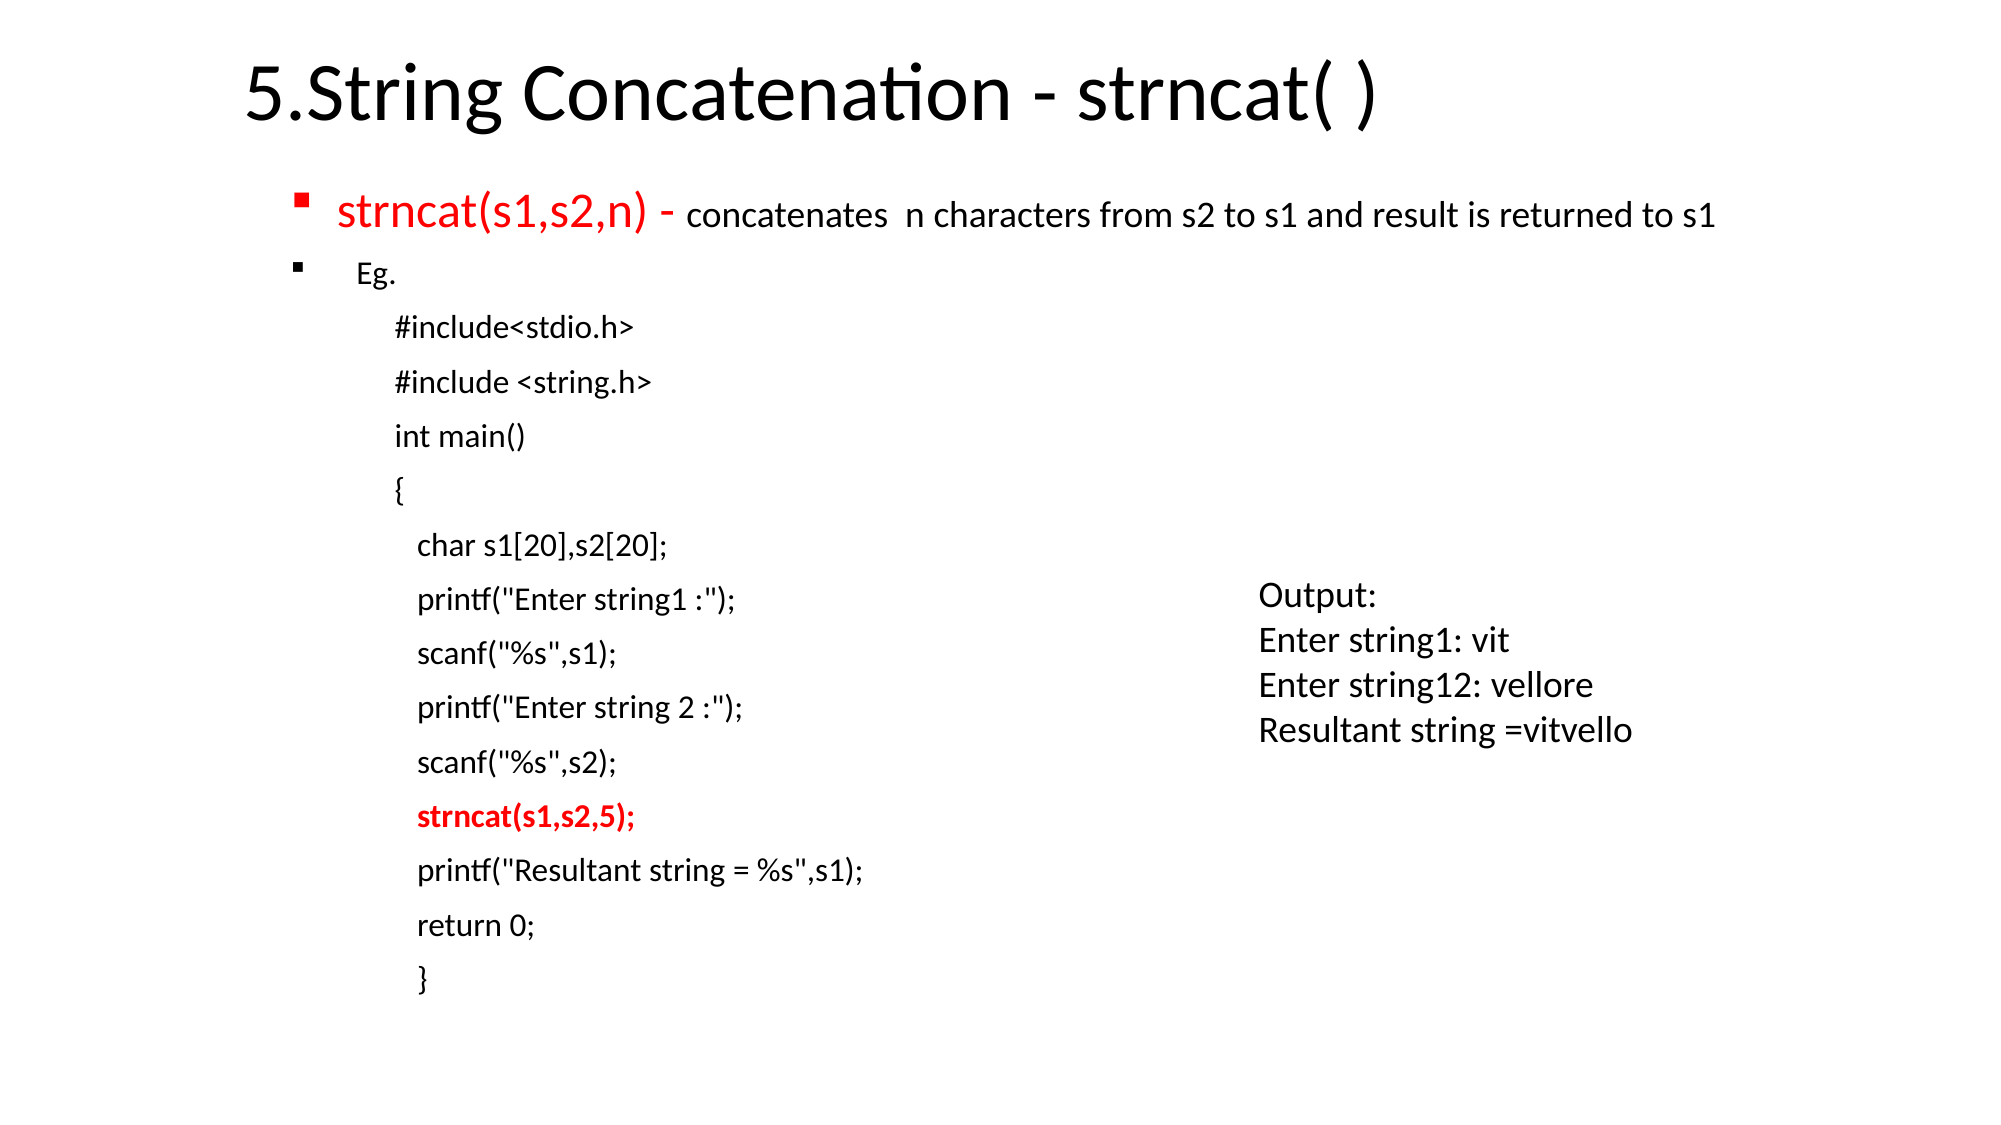

# 5.String Concatenation - strncat( )
strncat(s1,s2,n) - concatenates  n characters from s2 to s1 and result is returned to s1
Eg.
#include<stdio.h>
#include <string.h>
int main()
{
   char s1[20],s2[20];
   printf("Enter string1 :");
   scanf("%s",s1);
   printf("Enter string 2 :");
   scanf("%s",s2);
   strncat(s1,s2,5);
   printf("Resultant string = %s",s1);
   return 0;
   }
Output:
Enter string1: vit
Enter string12: vellore
Resultant string =vitvello